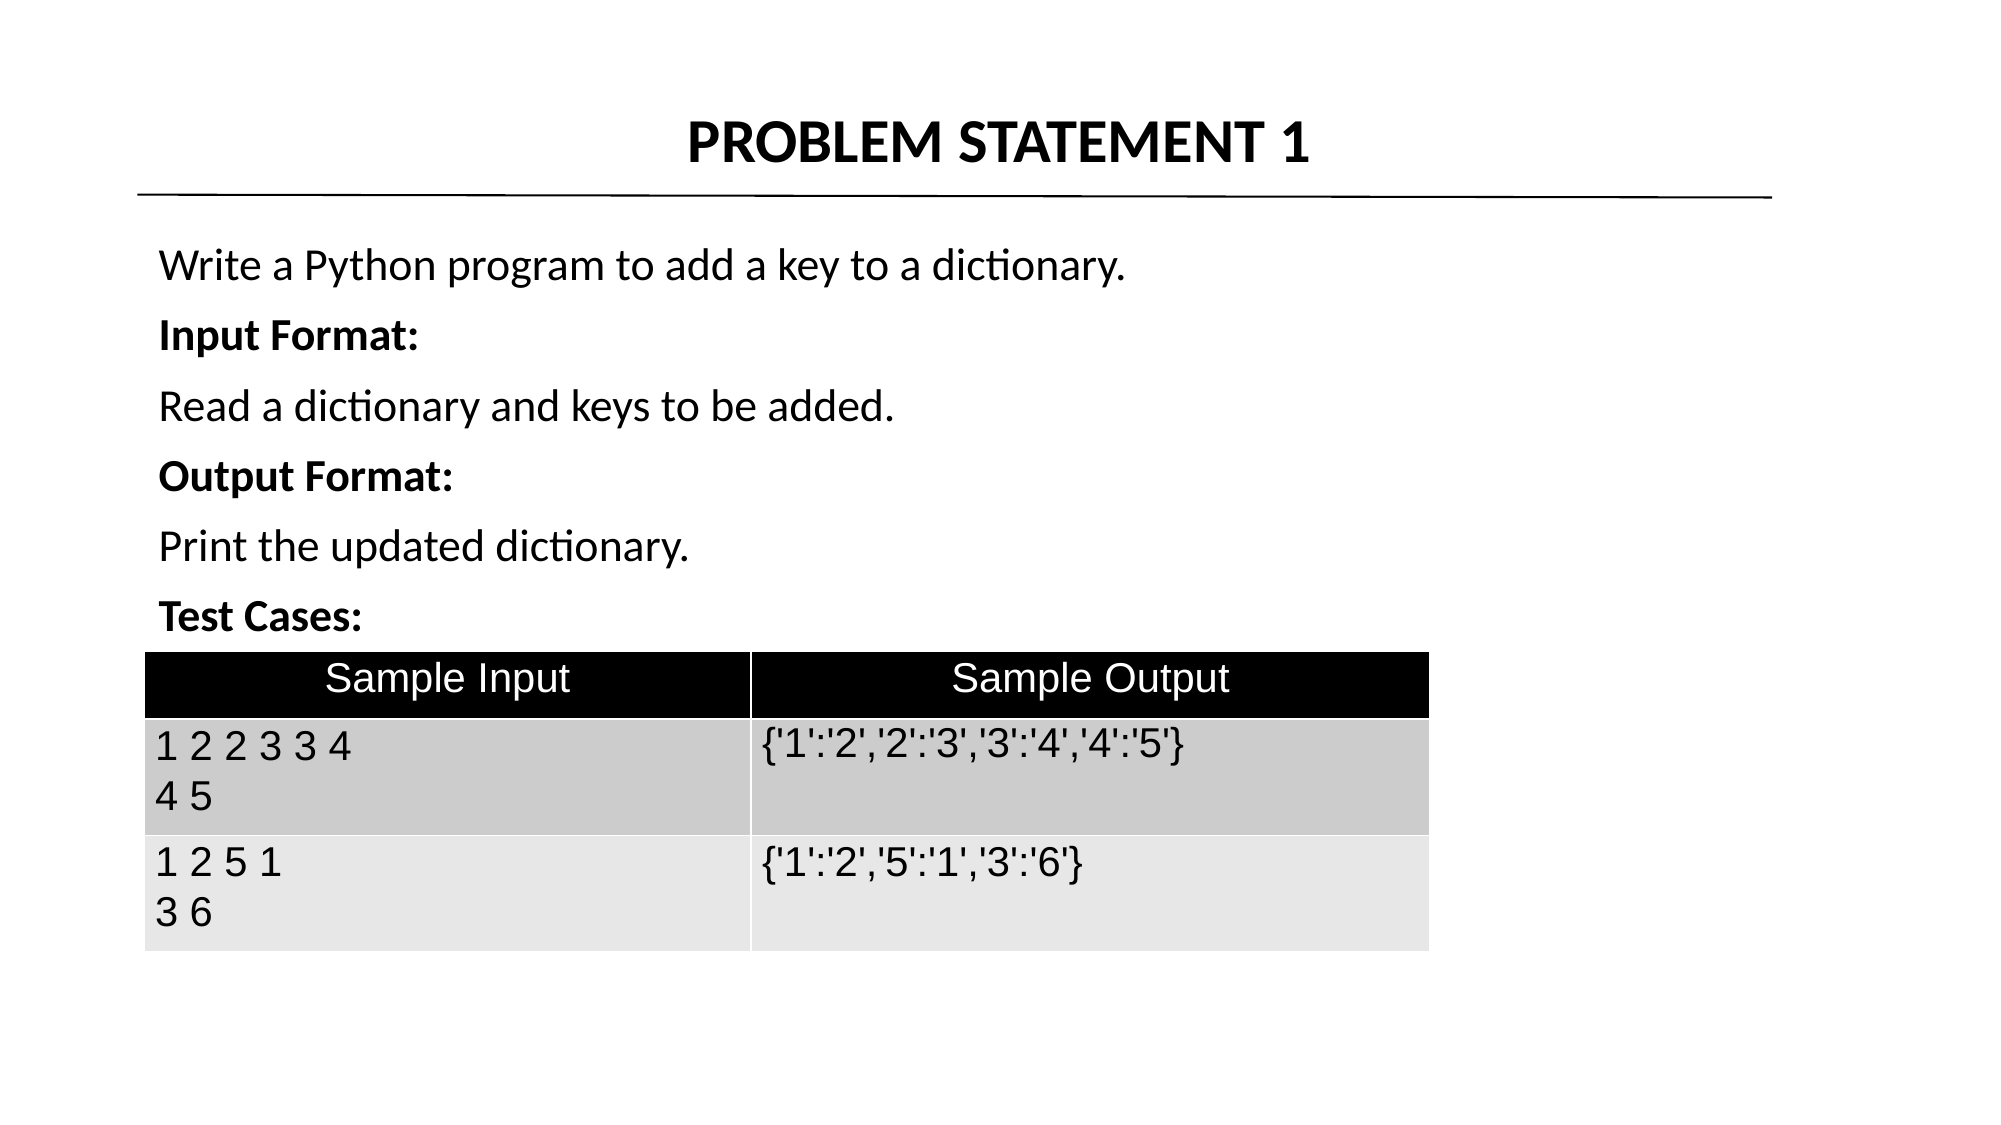

PROBLEM STATEMENT 1
Write a Python program to add a key to a dictionary.
Input Format:
Read a dictionary and keys to be added.
Output Format:
Print the updated dictionary.
Test Cases:
Test cases:

| Sample Input | Sample Output |
| --- | --- |
| 1 2 2 3 3 4 4 5 | {'1':'2','2':'3','3':'4','4':'5'} |
| 1 2 5 1 3 6 | {'1':'2','5':'1','3':'6'} |